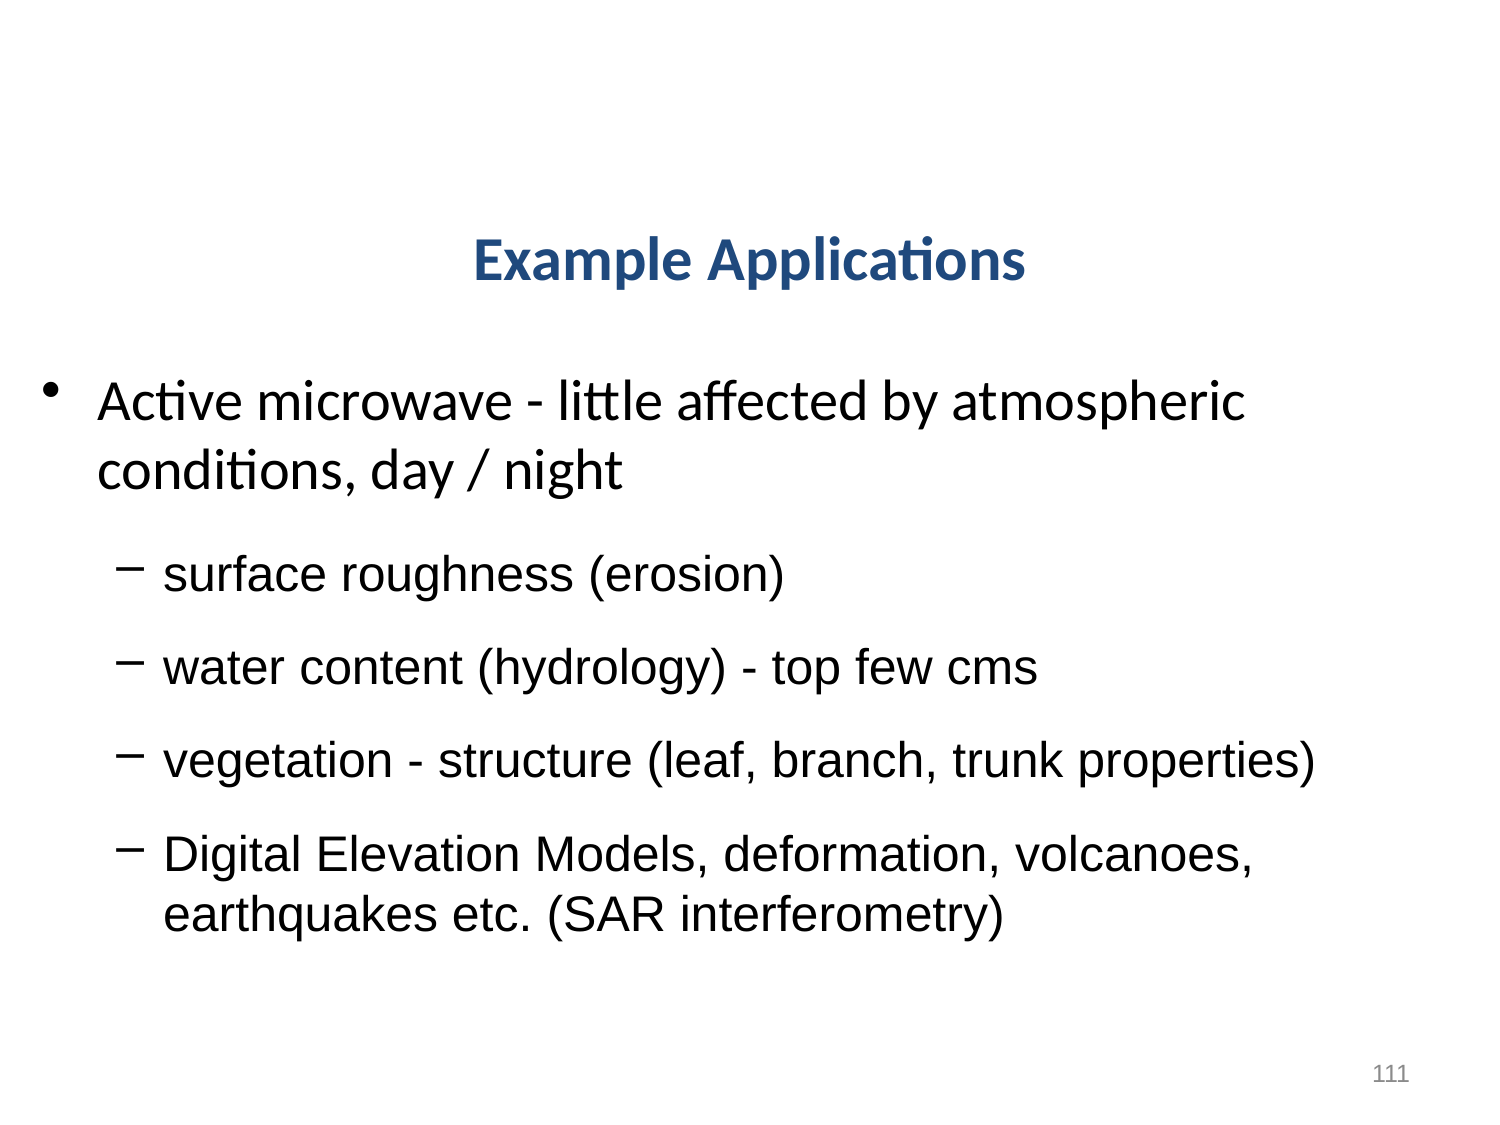

Example Applications
# Active microwave - little affected by atmospheric conditions, day / night
surface roughness (erosion)
water content (hydrology) - top few cms
vegetation - structure (leaf, branch, trunk properties)
Digital Elevation Models, deformation, volcanoes, earthquakes etc. (SAR interferometry)
111